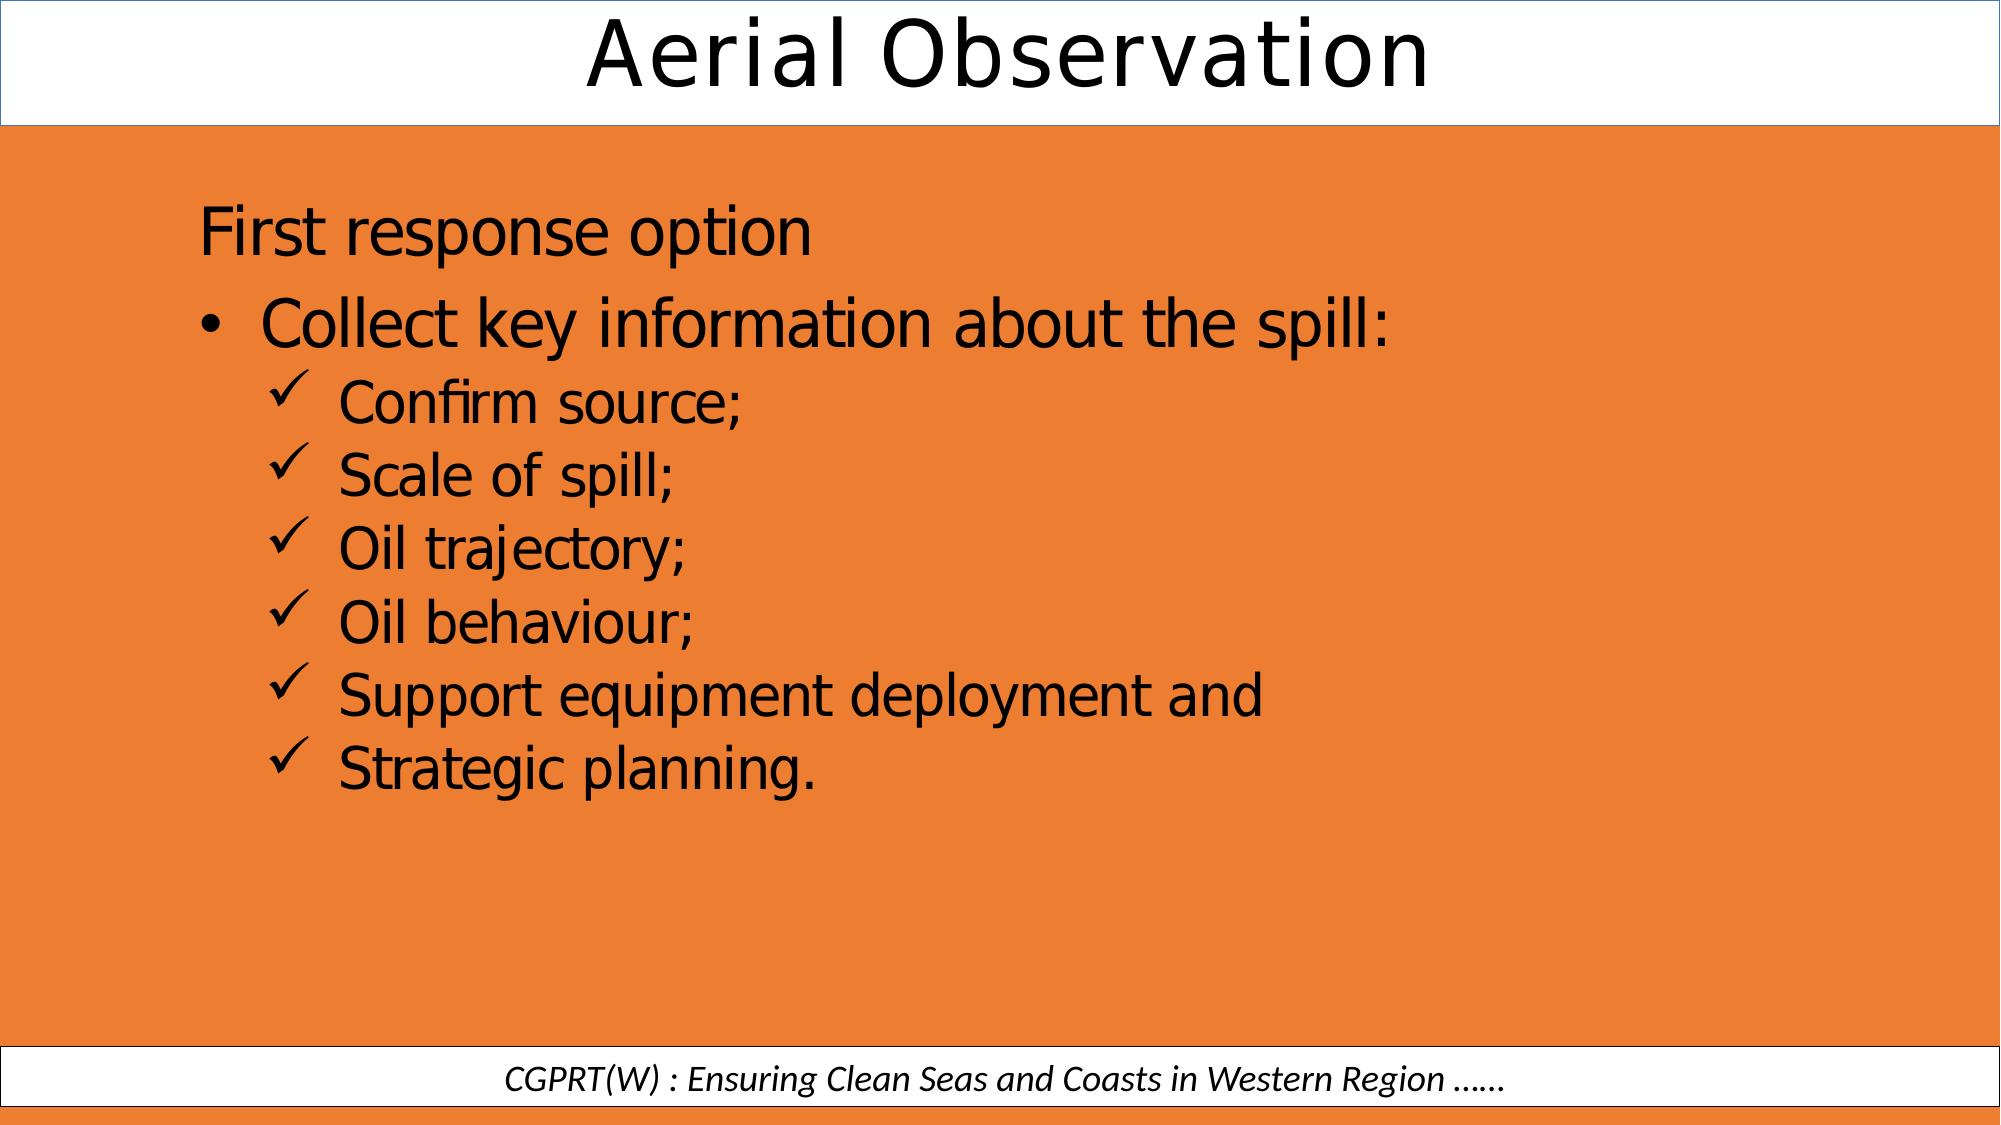

Aerial Observation
First response option
Collect key information about the spill:
Confirm source;
Scale of spill;
Oil trajectory;
Oil behaviour;
Support equipment deployment and
Strategic planning.

 CGPRT(W) : Ensuring Clean Seas and Coasts in Western Region ……